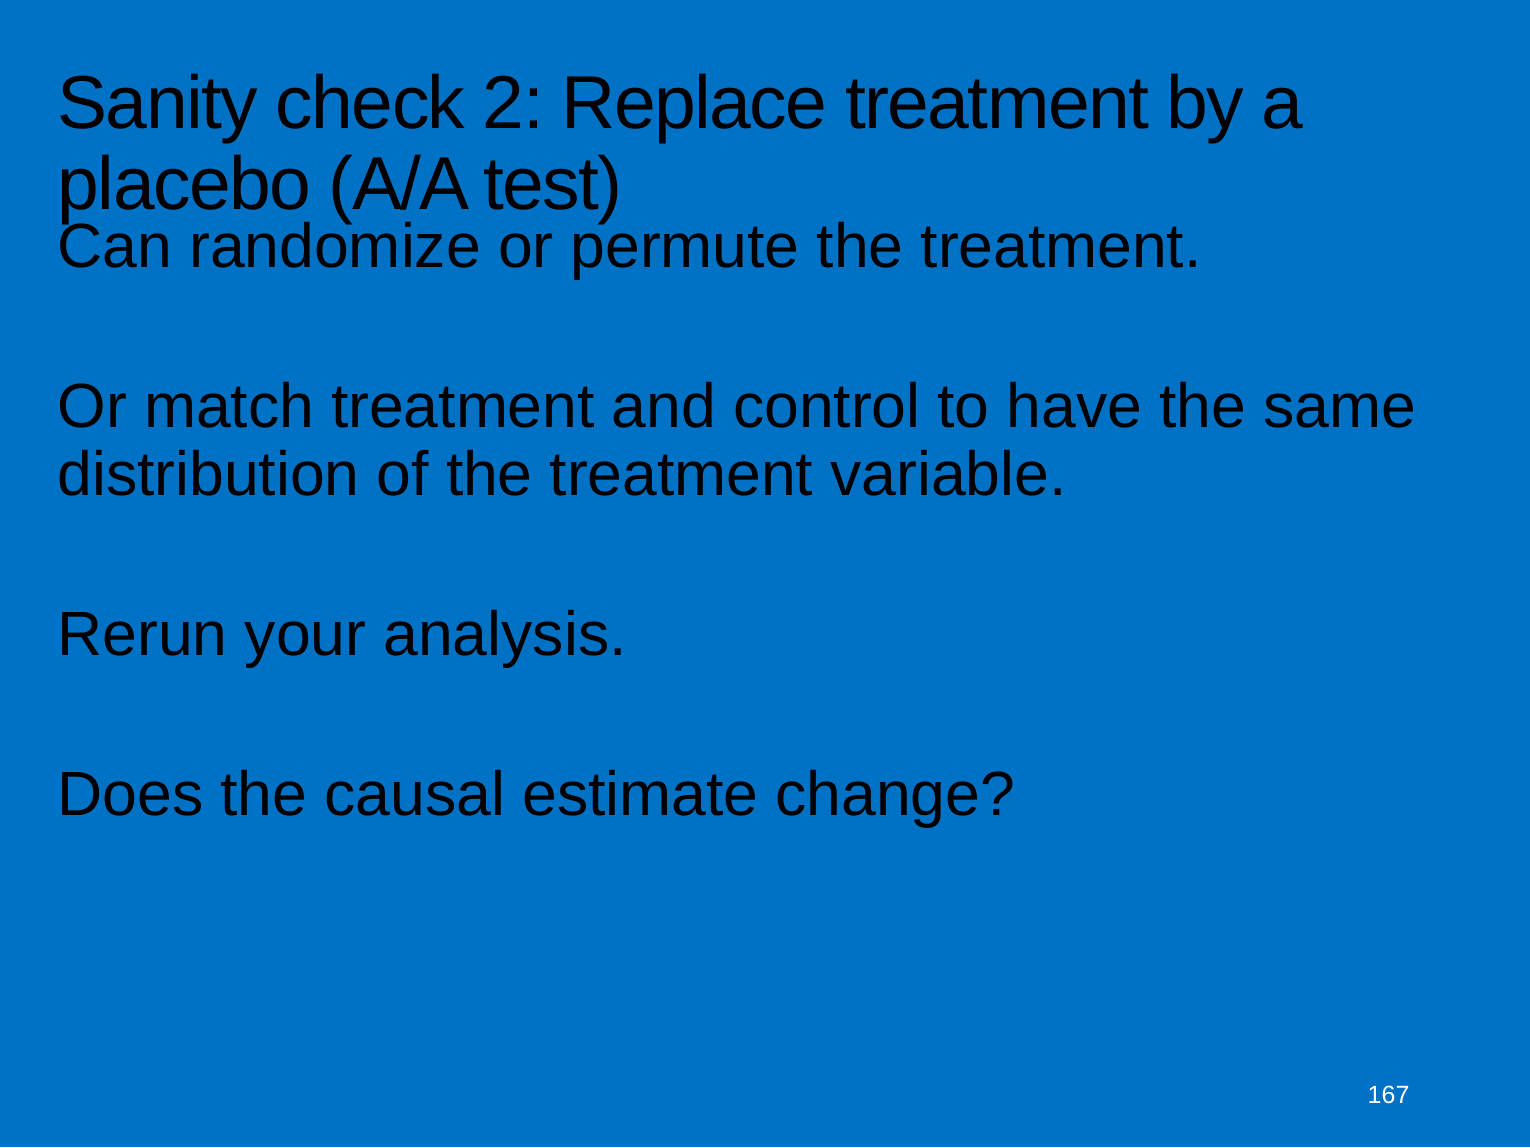

# Sanity check 2: Replace treatment by a placebo (A/A test)
Can randomize or permute the treatment.

Or match treatment and control to have the same distribution of the treatment variable.

Rerun your analysis.

Does the causal estimate change?
167